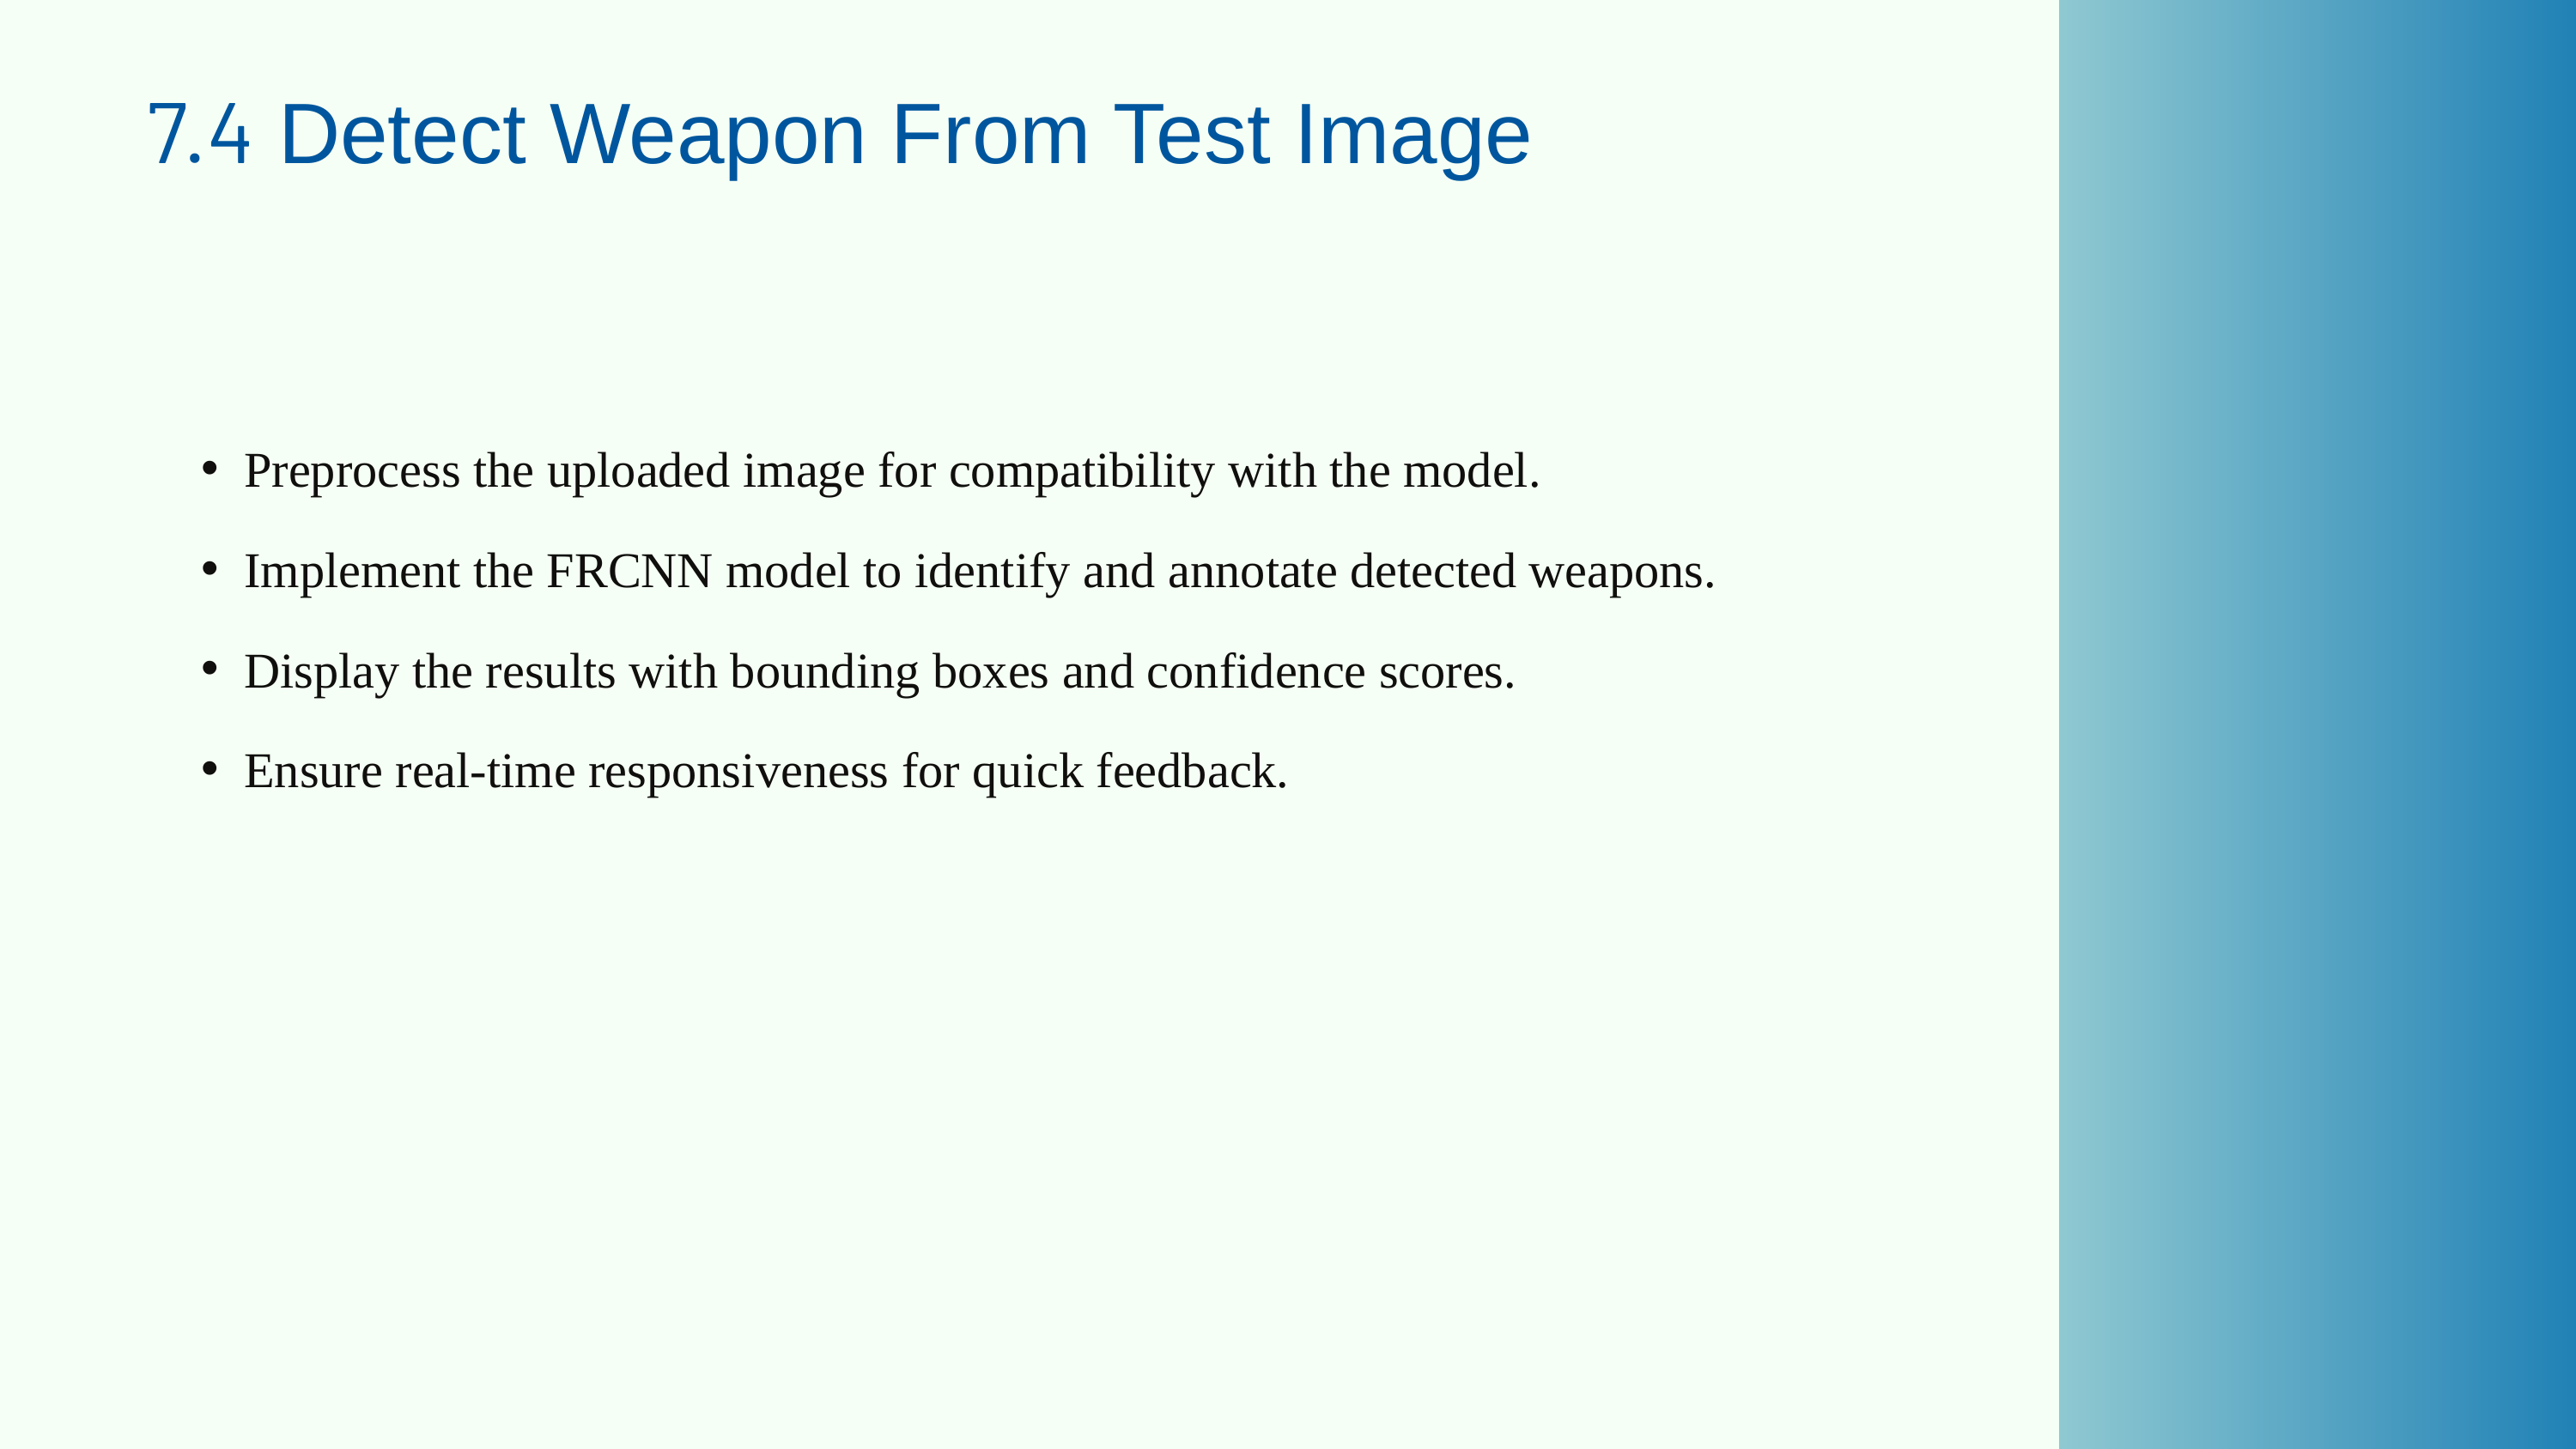

7.4 Detect Weapon From Test Image
Preprocess the uploaded image for compatibility with the model.
Implement the FRCNN model to identify and annotate detected weapons.
Display the results with bounding boxes and confidence scores.
Ensure real-time responsiveness for quick feedback.